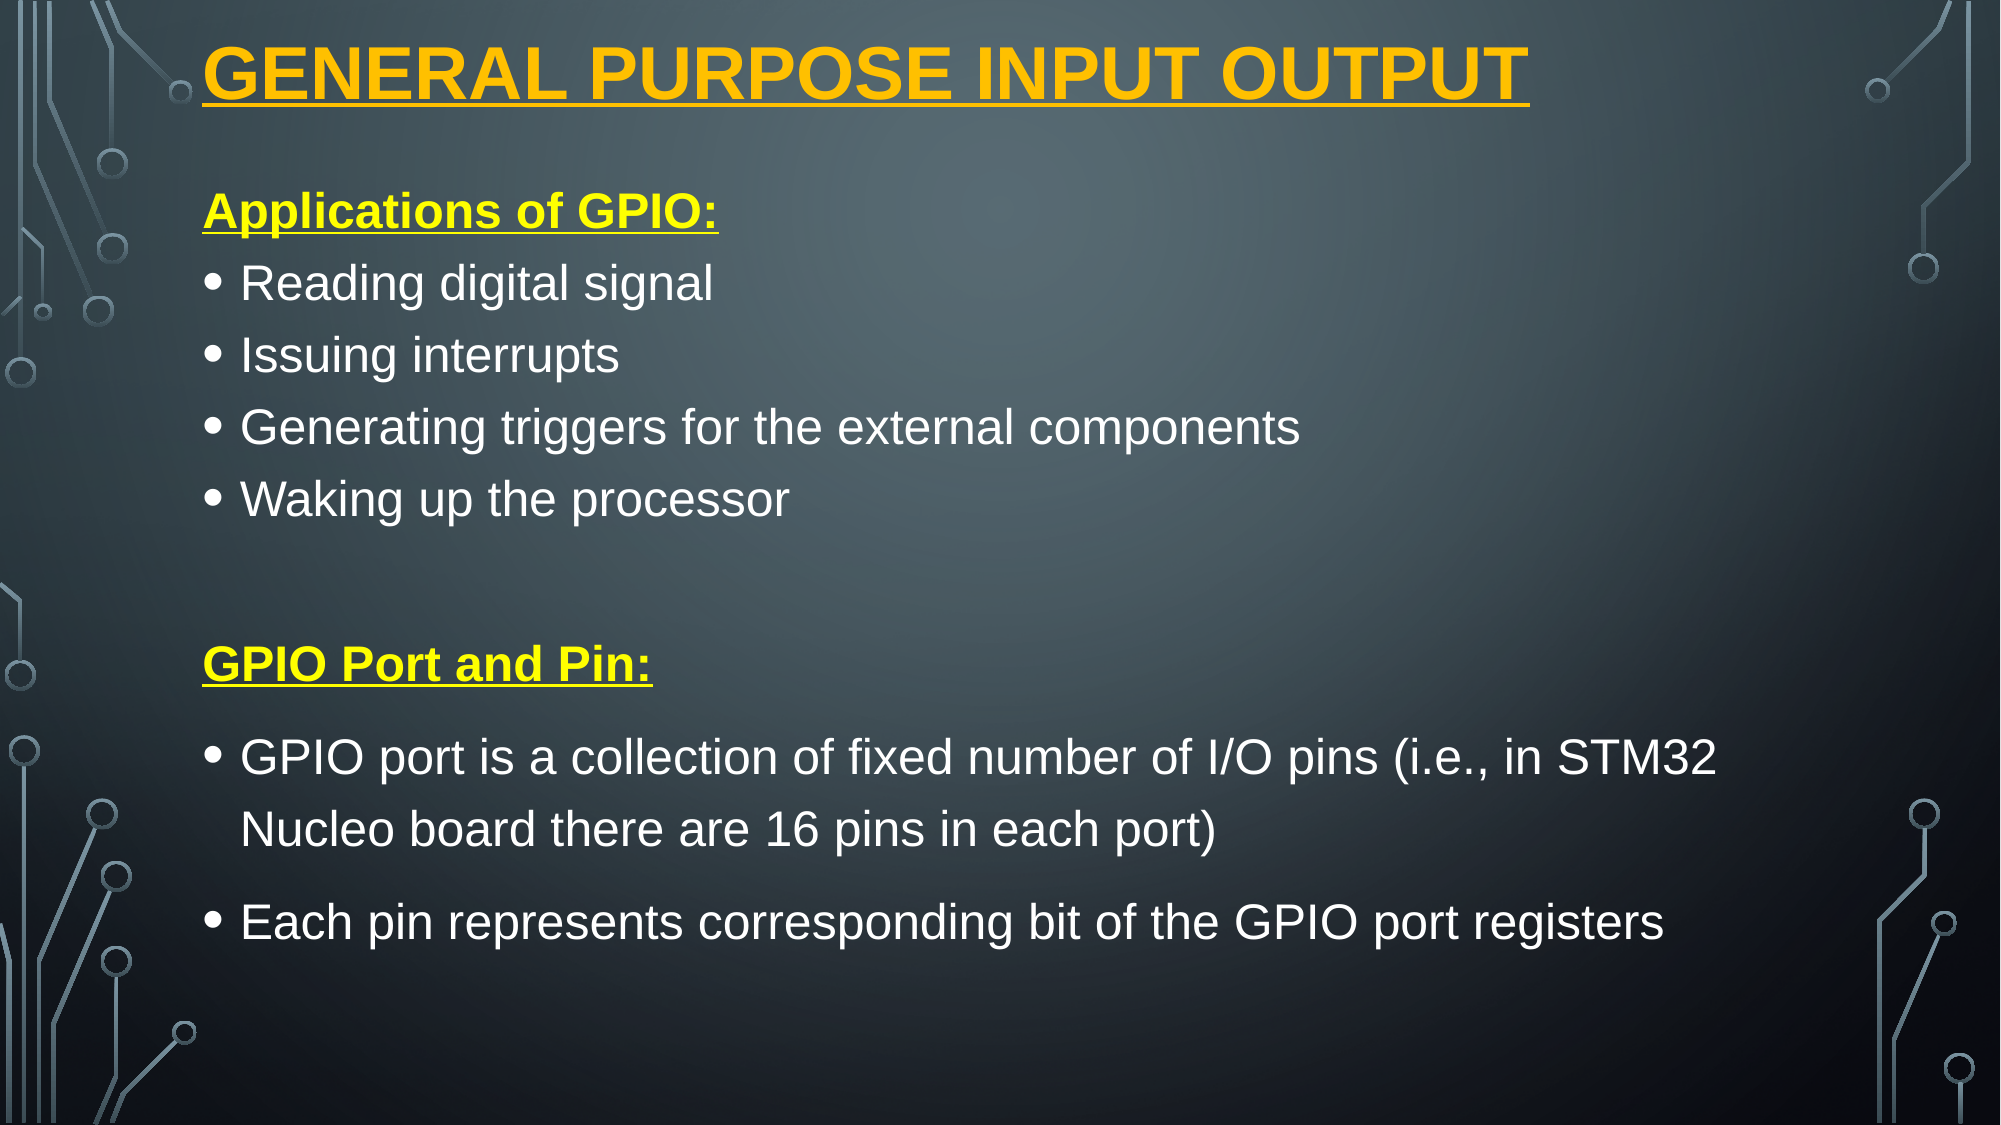

# General Purpose Input Output
Applications of GPIO:
Reading digital signal
Issuing interrupts
Generating triggers for the external components
Waking up the processor

GPIO Port and Pin:
GPIO port is a collection of fixed number of I/O pins (i.e., in STM32 Nucleo board there are 16 pins in each port)
Each pin represents corresponding bit of the GPIO port registers